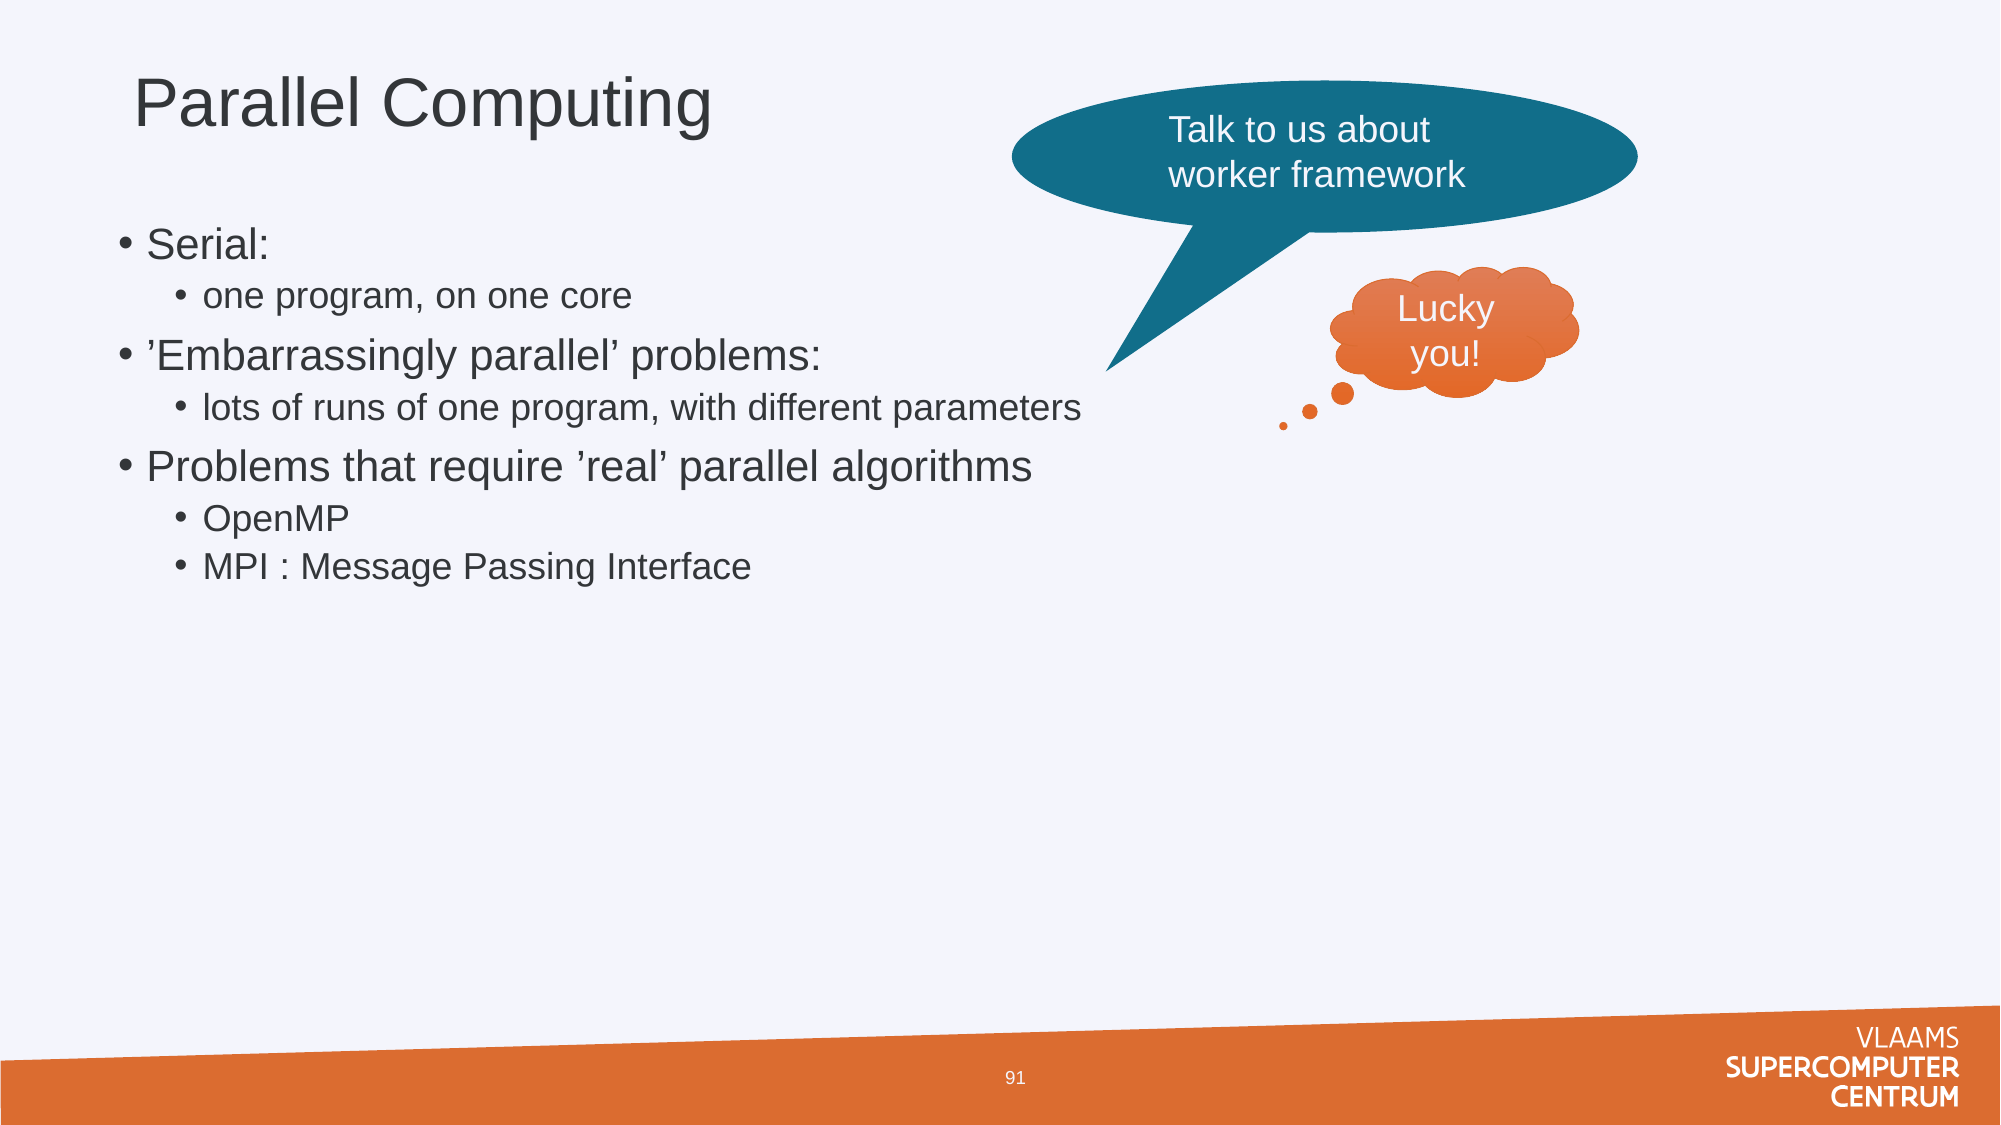

# Parallel Computing

Talk to us about worker framework
Serial:
one program, on one core
’Embarrassingly parallel’ problems:
lots of runs of one program, with different parameters
Problems that require ’real’ parallel algorithms
OpenMP
MPI : Message Passing Interface
Lucky you!
91